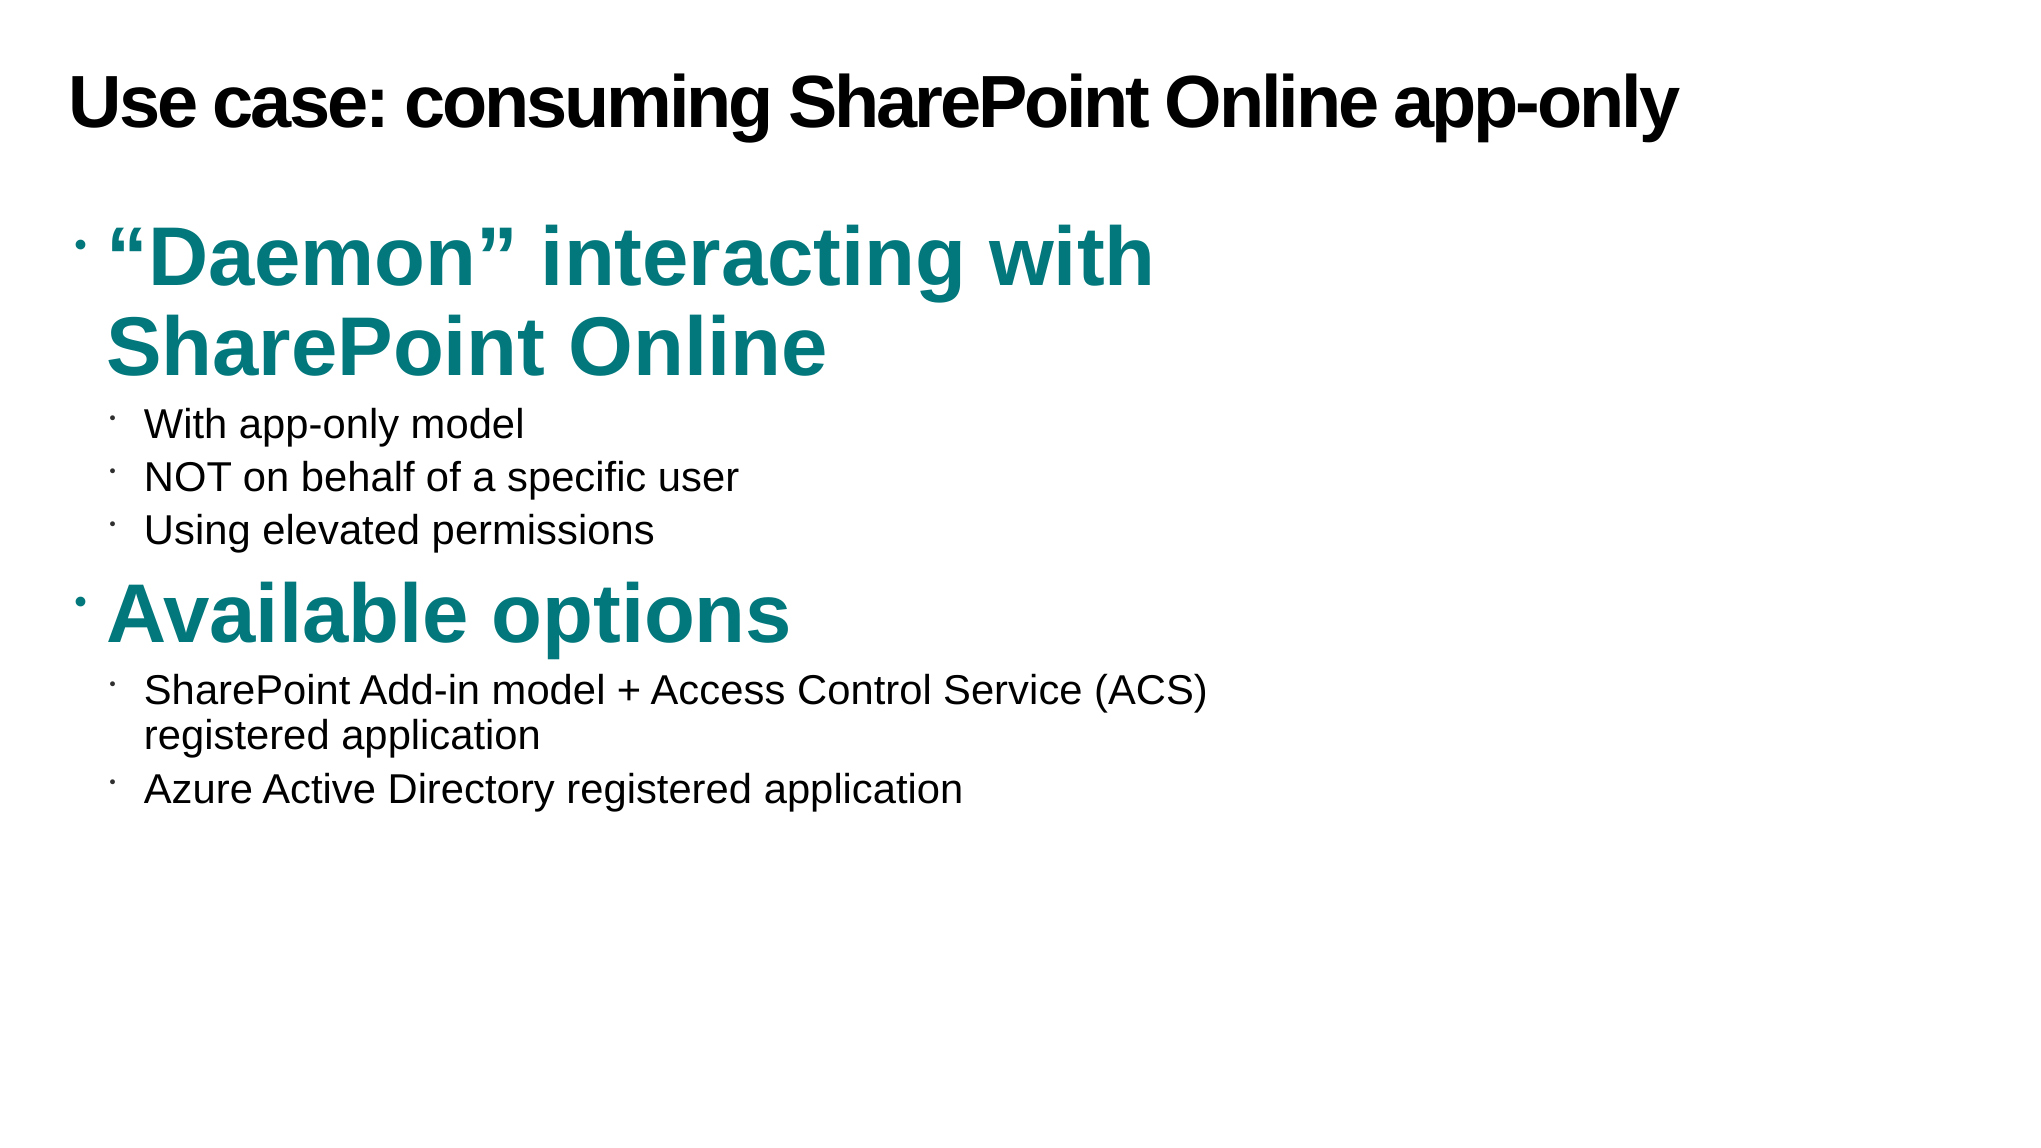

# Use case: consuming SharePoint Online app-only
“Daemon” interacting with SharePoint Online
With app-only model
NOT on behalf of a specific user
Using elevated permissions
Available options
SharePoint Add-in model + Access Control Service (ACS) registered application
Azure Active Directory registered application